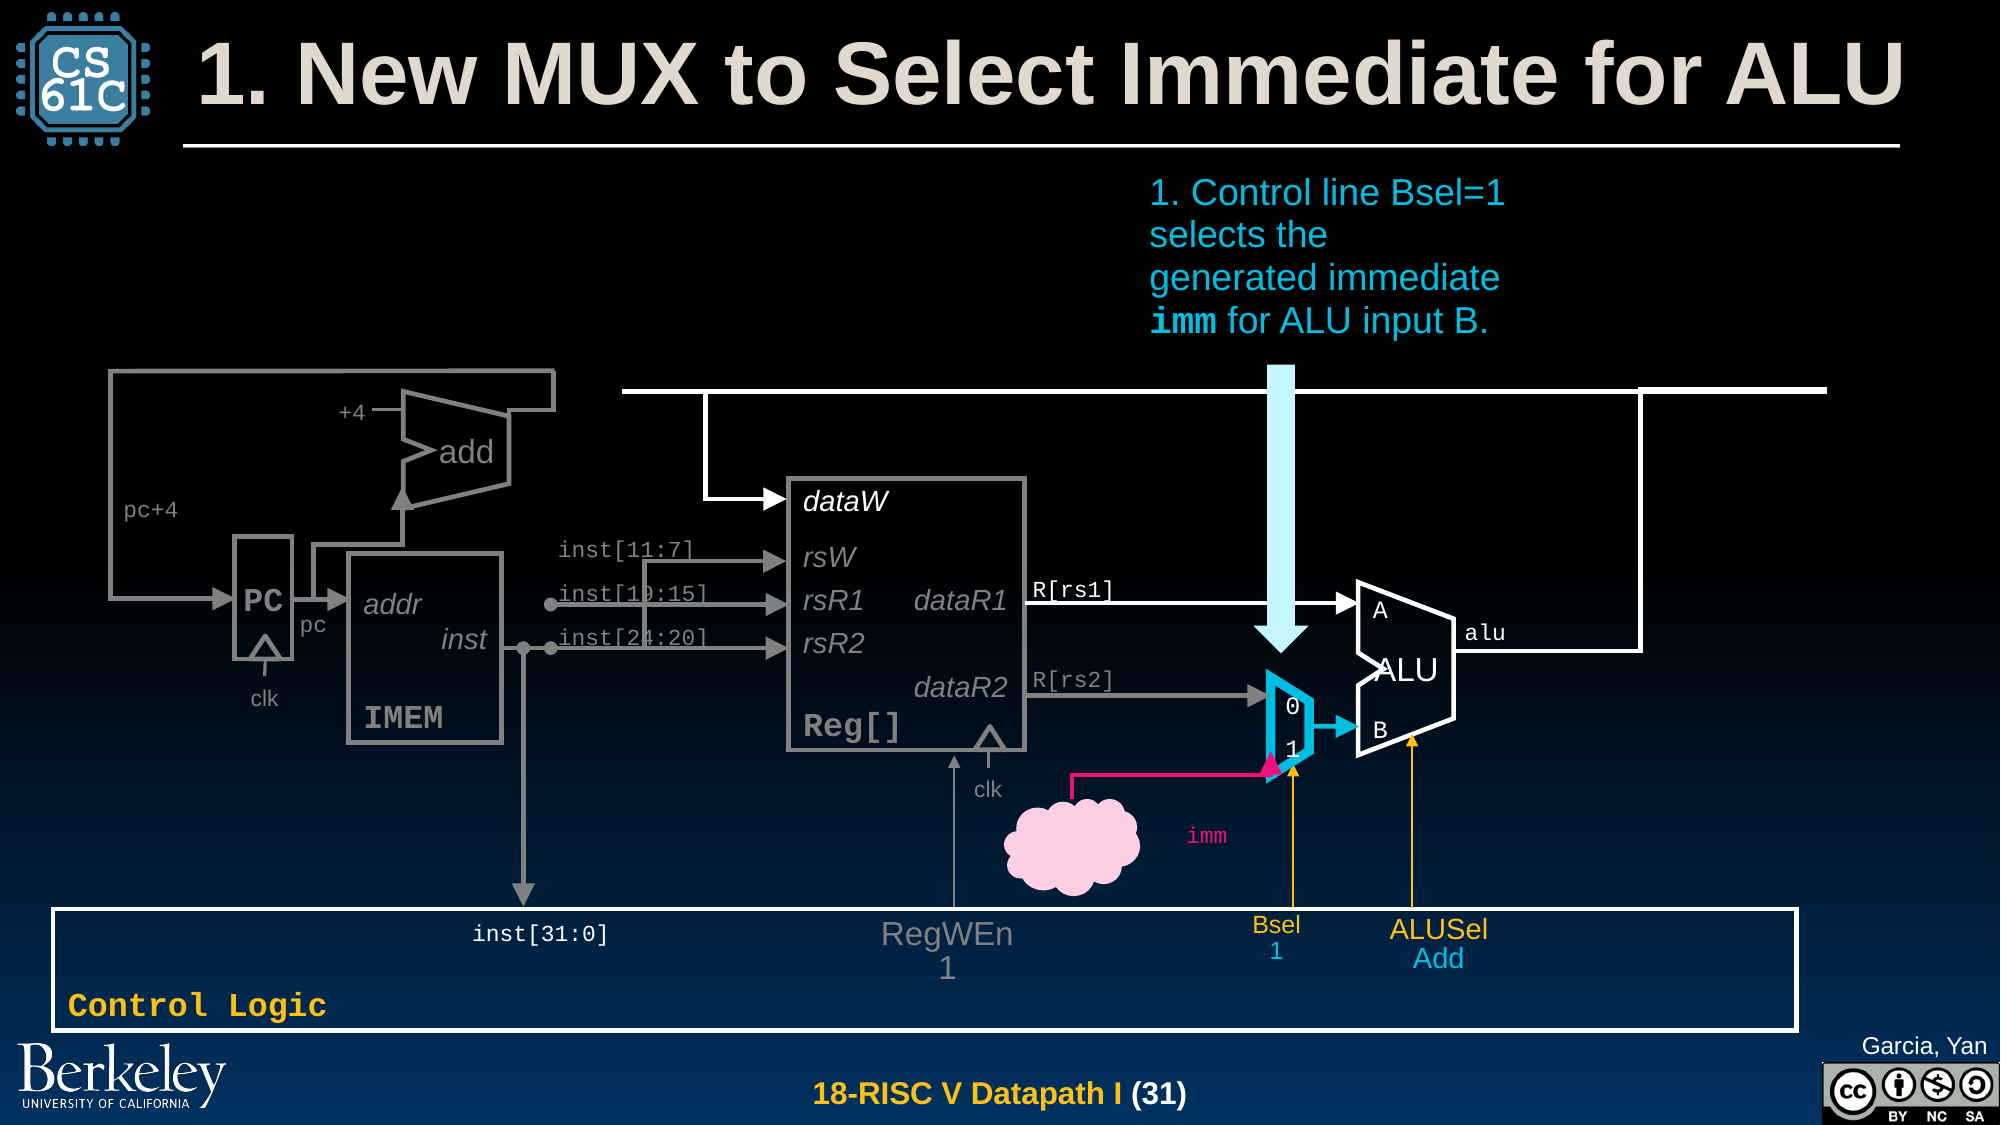

# 1. New MUX to Select Immediate for ALU
1. Control line Bsel=1 selects the generated immediate imm for ALU input B.

+4
add
dataW
rsW
rsR1	dataR1
rsR2
	dataR2
Reg[]
pc+4
inst[11:7]
inst[19:15]
inst[24:20]
PC

addr
inst

IMEM
R[rs1]
A
ALU
B
pc
alu
R[rs2]
clk
0
1

clk

imm
Bsel
1
ALUSel
Add
Control Logic
RegWEn
1
inst[31:0]